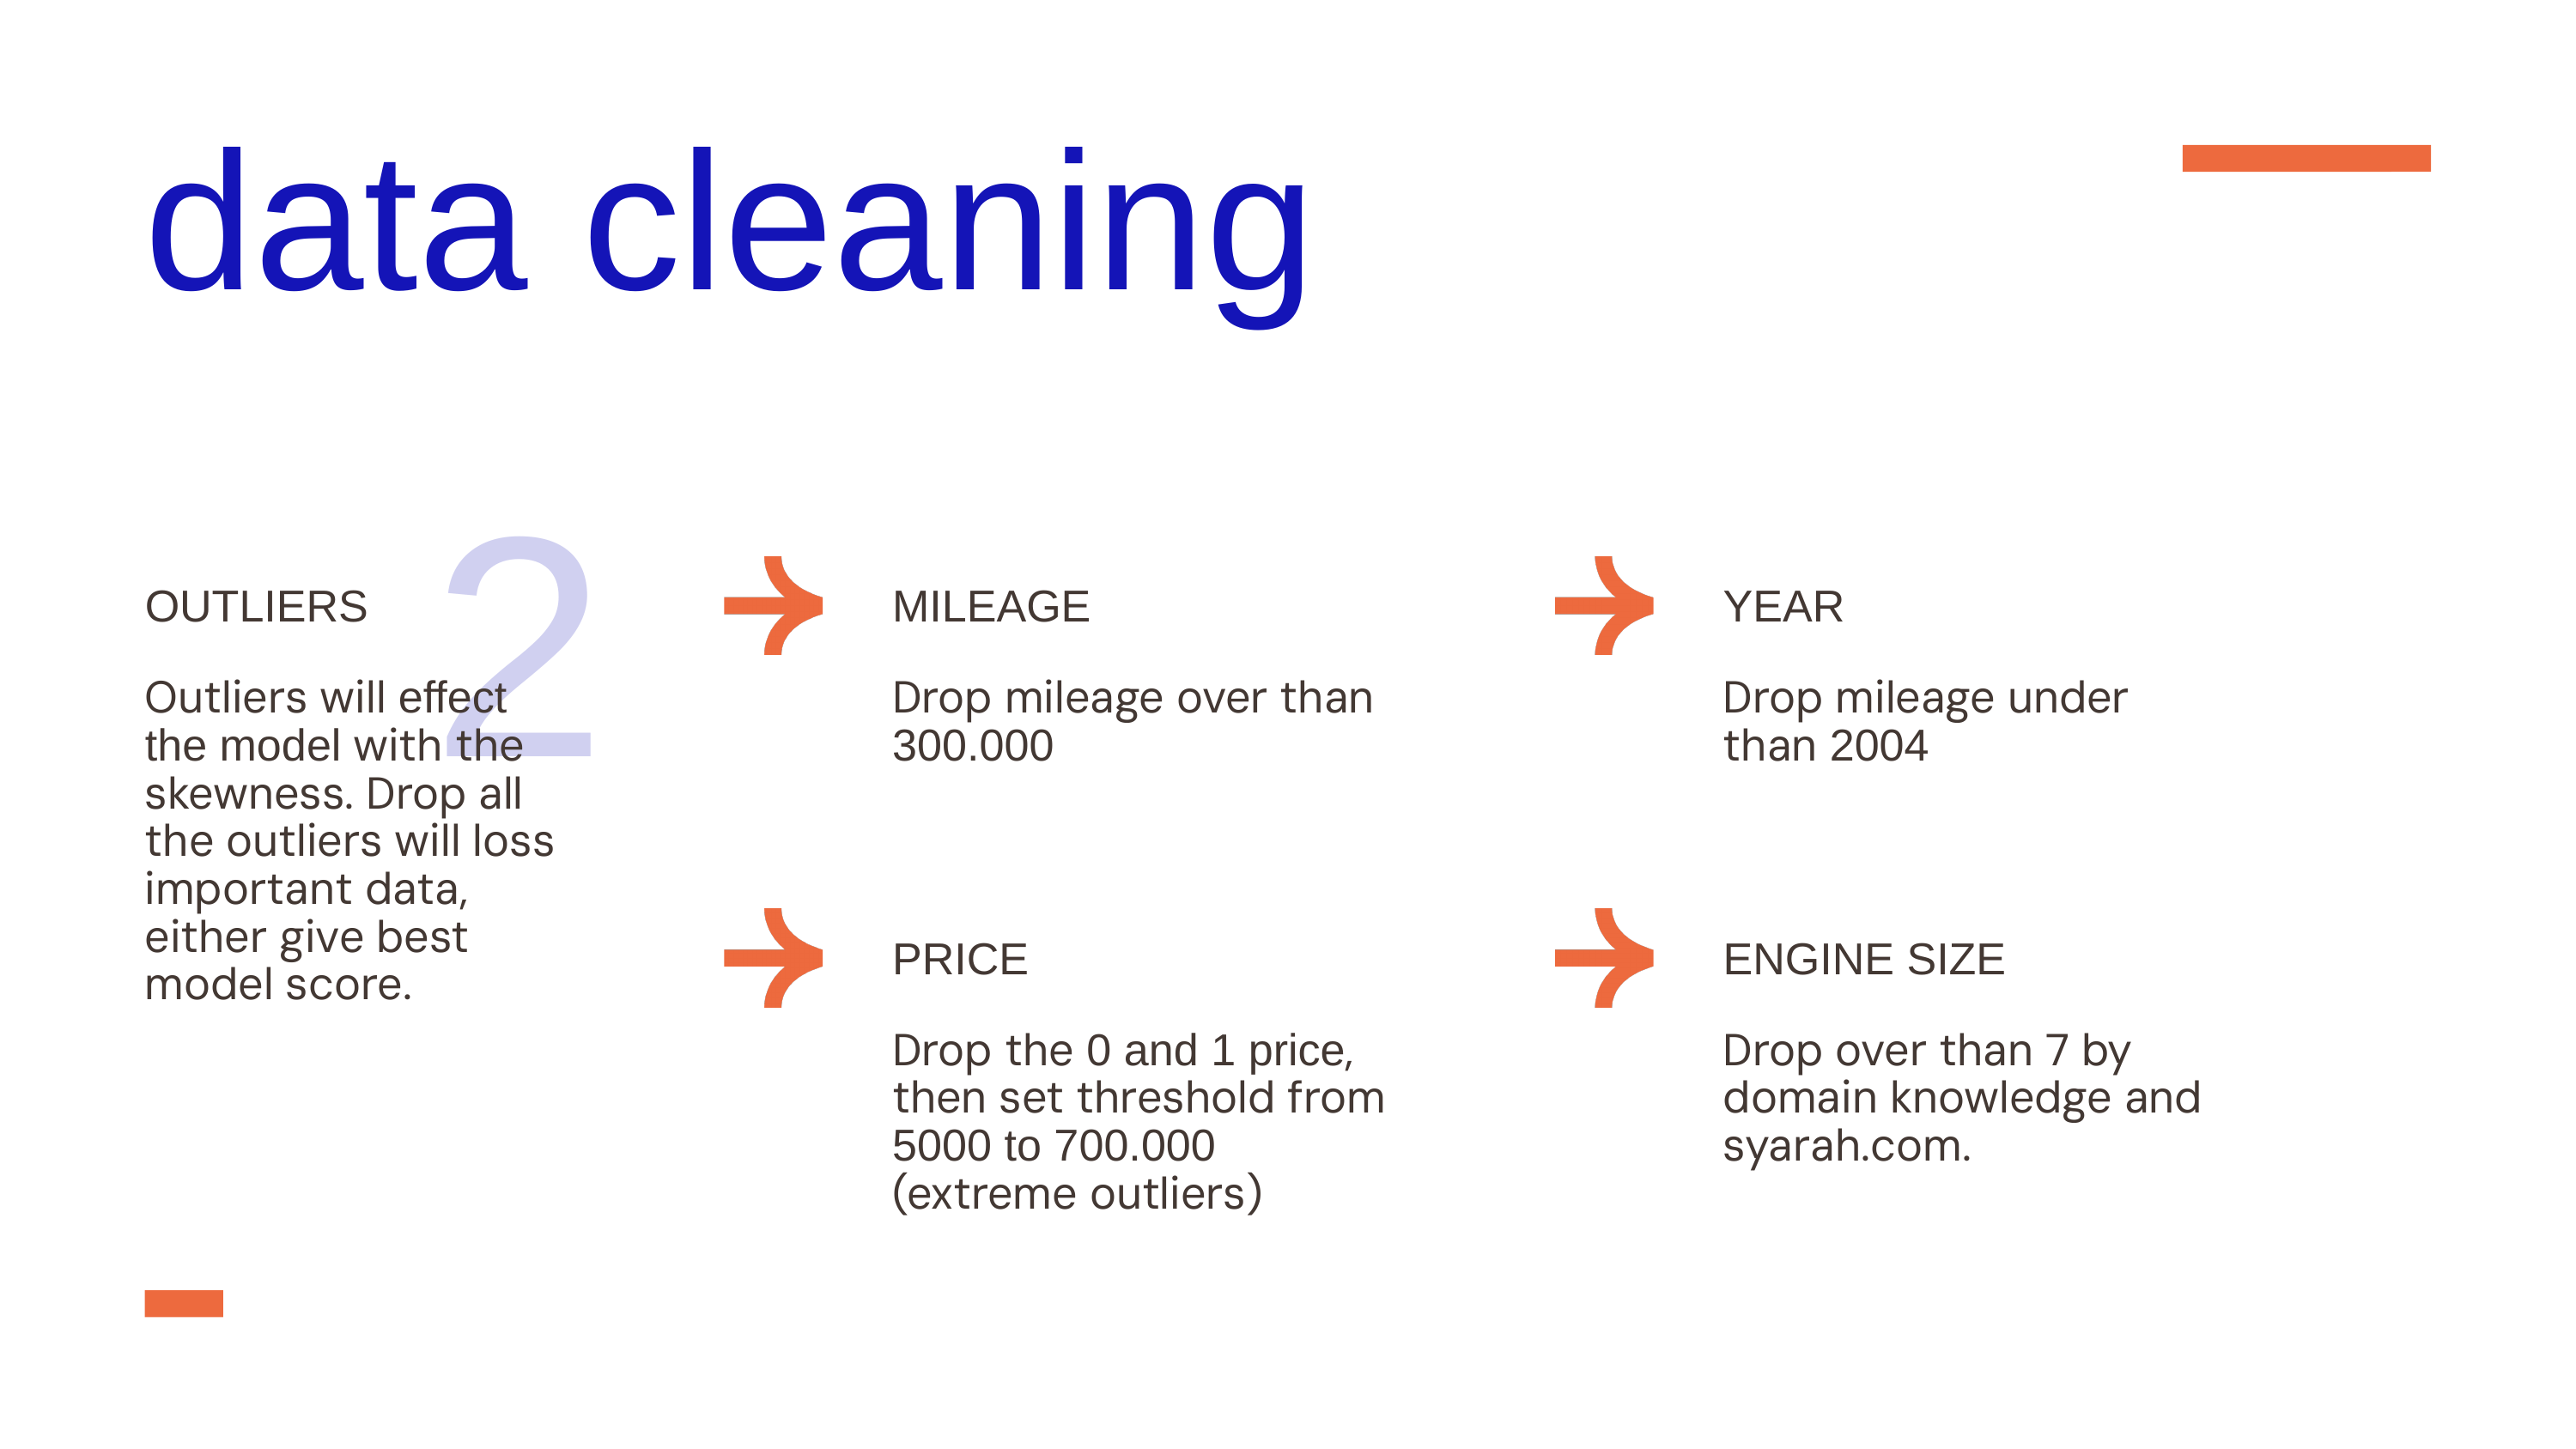

data cleaning

2

OUTLIERS
MILEAGE
YEAR
Outliers will effect the model with the skewness. Drop all the outliers will loss important data, either give best model score.
Drop mileage over than 300.000
Drop mileage under than 2004

PRICE
ENGINE SIZE
Drop the 0 and 1 price, then set threshold from 5000 to 700.000 (extreme outliers)
Drop over than 7 by domain knowledge and syarah.com.